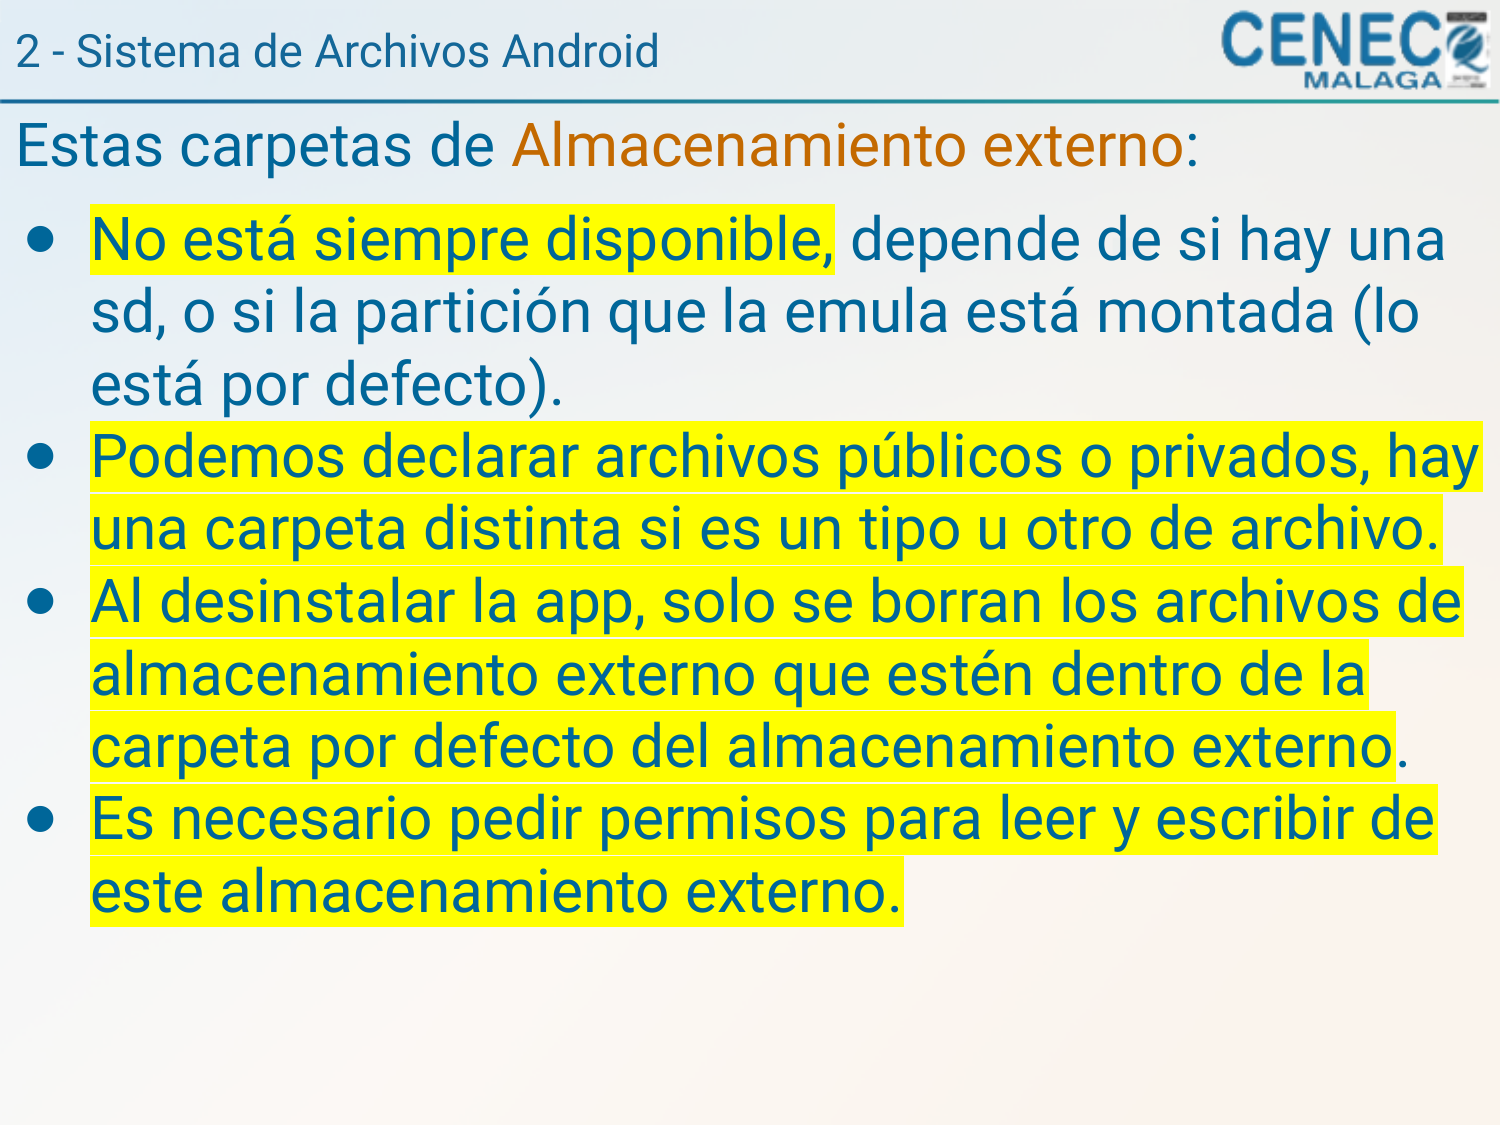

2 - Sistema de Archivos Android
Estas carpetas de Almacenamiento externo:
No está siempre disponible, depende de si hay una sd, o si la partición que la emula está montada (lo está por defecto).
Podemos declarar archivos públicos o privados, hay una carpeta distinta si es un tipo u otro de archivo.
Al desinstalar la app, solo se borran los archivos de almacenamiento externo que estén dentro de la carpeta por defecto del almacenamiento externo.
Es necesario pedir permisos para leer y escribir de este almacenamiento externo.